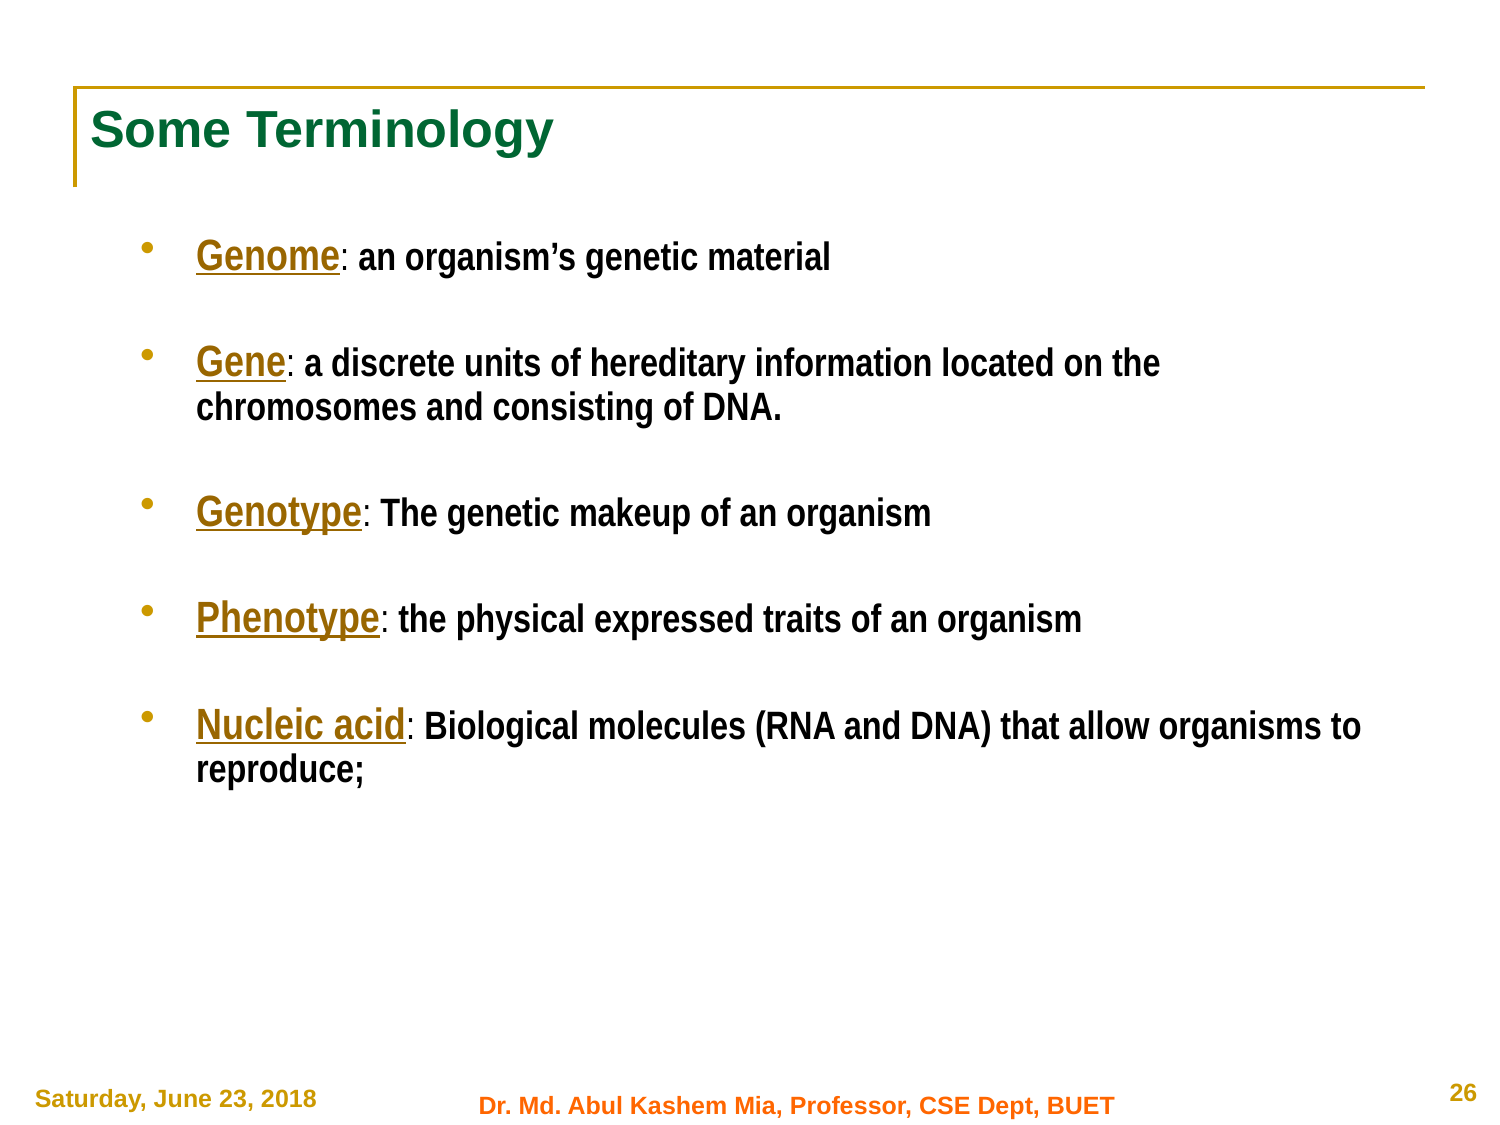

# Some Terminology
Genome: an organism’s genetic material

Gene: a discrete units of hereditary information located on the chromosomes and consisting of DNA.

Genotype: The genetic makeup of an organism

Phenotype: the physical expressed traits of an organism

Nucleic acid: Biological molecules (RNA and DNA) that allow organisms to reproduce;